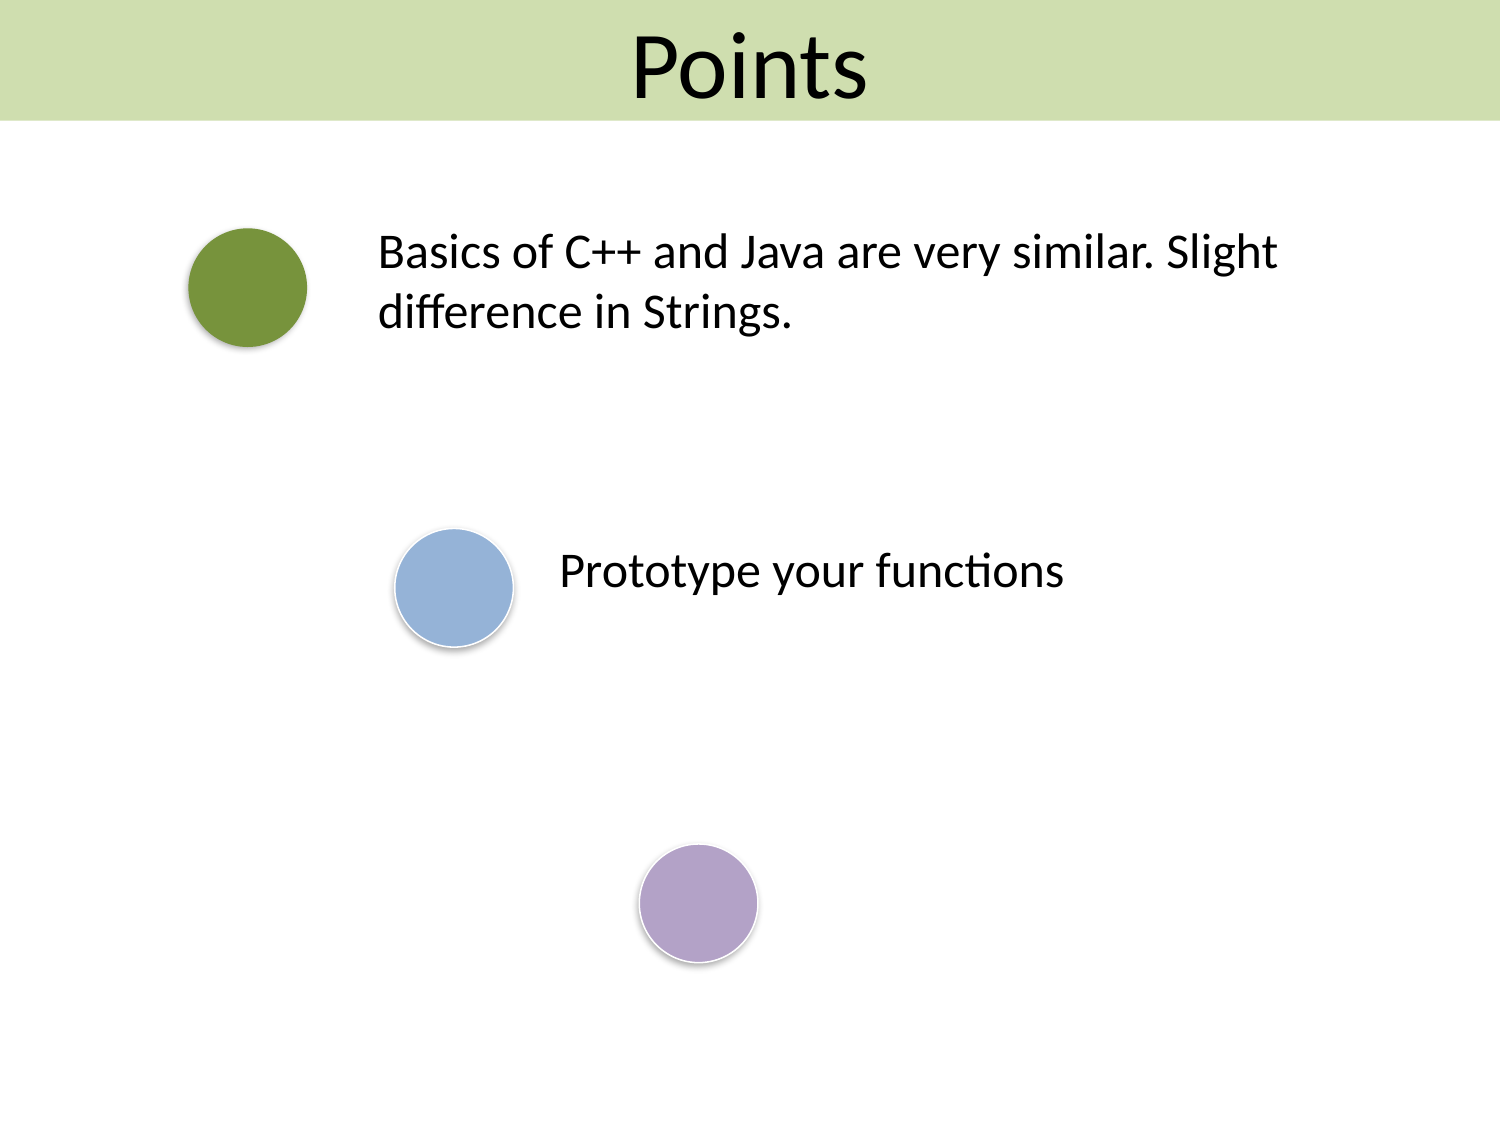

Points
Basics of C++ and Java are very similar. Slight difference in Strings.

Prototype your functions